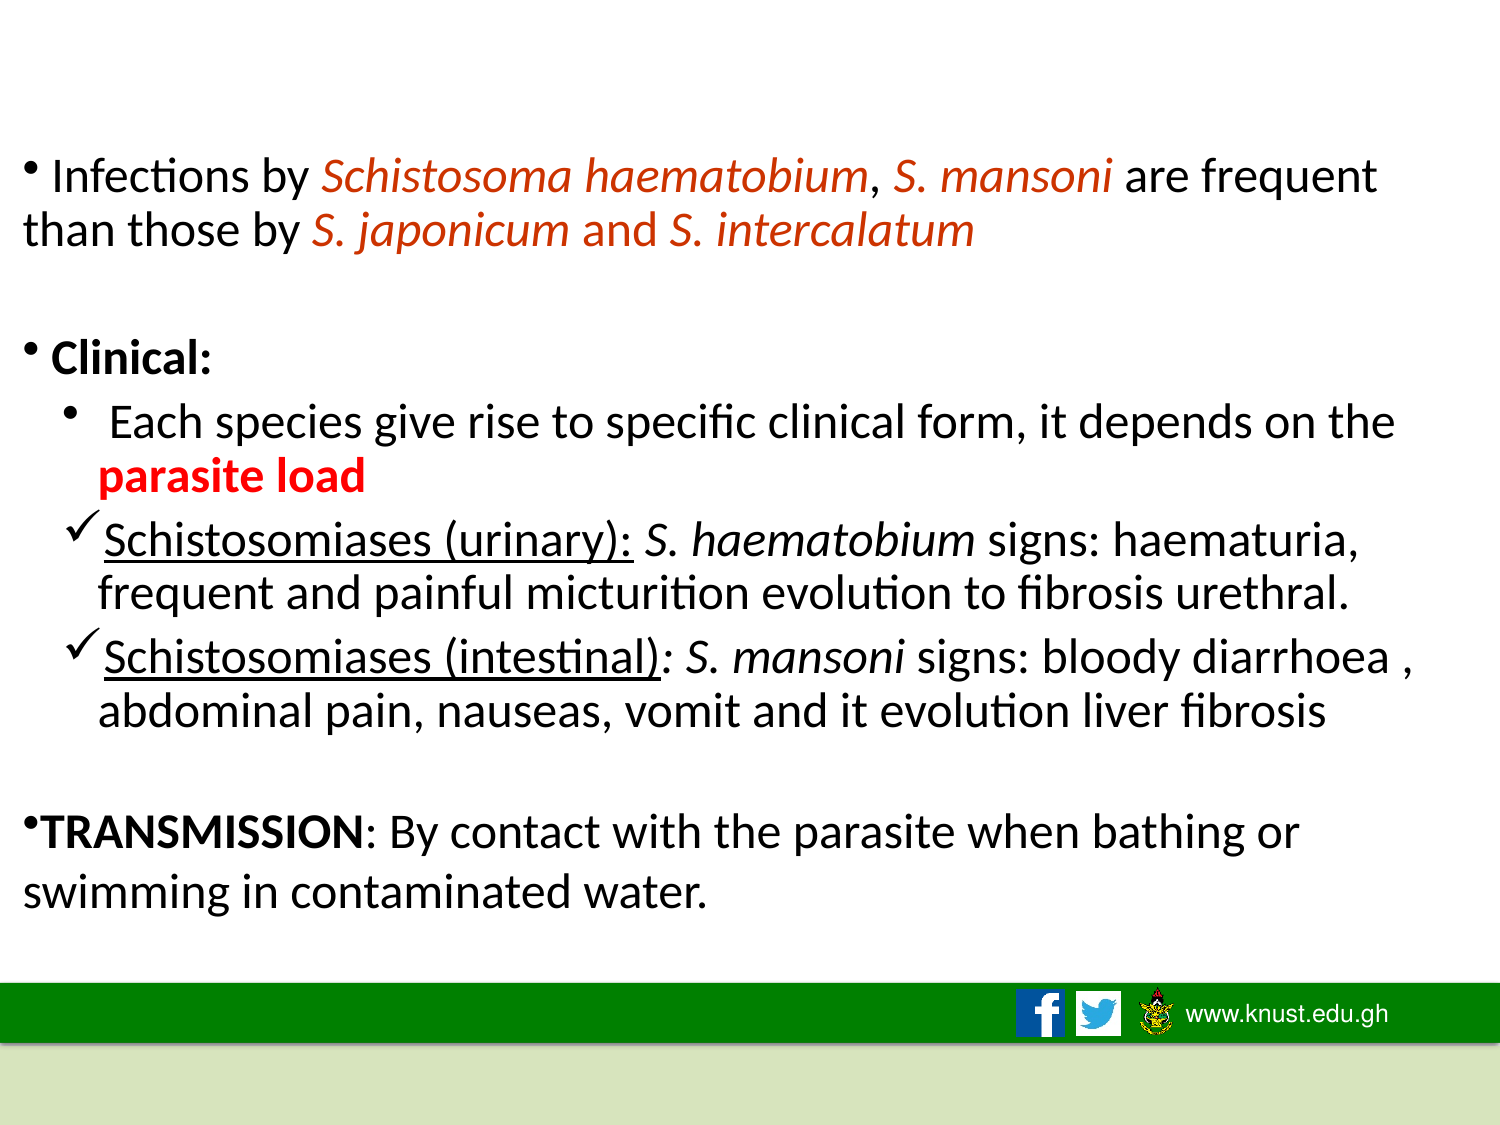

Infections by Schistosoma haematobium, S. mansoni are frequent than those by S. japonicum and S. intercalatum

 Clinical:
 Each species give rise to specific clinical form, it depends on the 	parasite load
Schistosomiases (urinary): S. haematobium signs: haematuria, 	frequent and painful micturition evolution to fibrosis urethral.
Schistosomiases (intestinal): S. mansoni signs: bloody diarrhoea ,  	abdominal pain, nauseas, vomit and it evolution liver fibrosis

TRANSMISSION: By contact with the parasite when bathing or 	swimming in contaminated water.
2019/2020